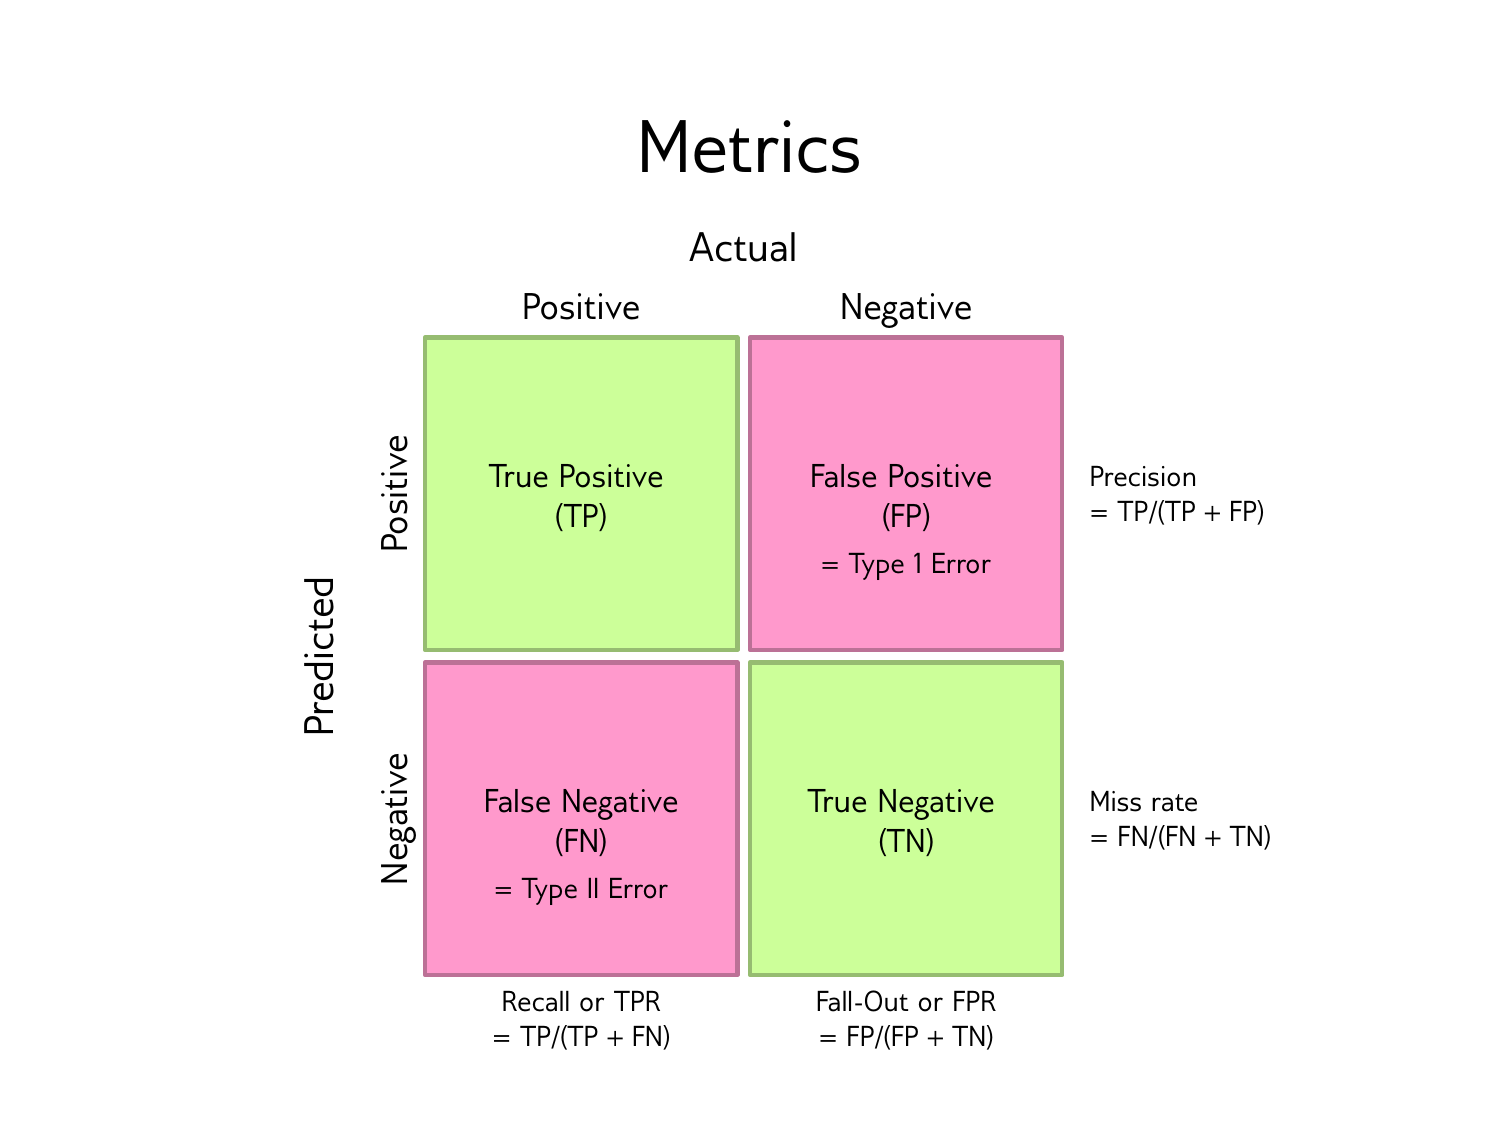

Metrics
Actual
Positive
Negative
True Positive
(TP)
False Positive
(FP)
Precision
= TP/(TP + FP)
Positive
= Type 1 Error
Predicted
False Negative
(FN)
True Negative
(TN)
Miss rate
= FN/(FN + TN)
Negative
= Type II Error
Recall or TPR
= TP/(TP + FN)
Fall-Out or FPR
= FP/(FP + TN)